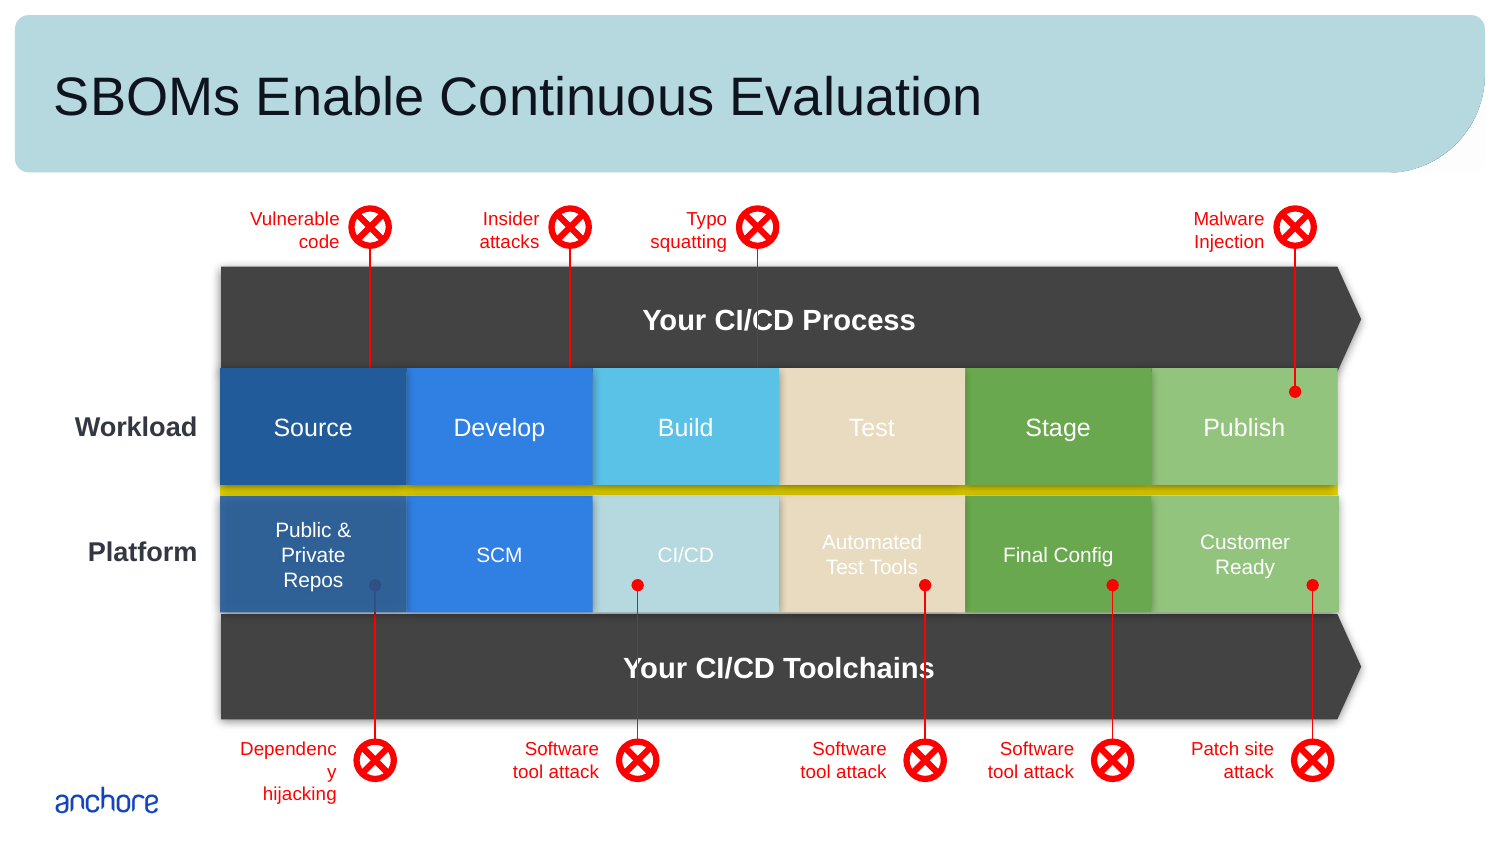

# SBOMs Enable Continuous Evaluation
Vulnerable code
Insider attacks

Typo
squatting

Malware Injection

Your CI/CD Process
Source
Develop
Build
Test
Stage
Publish
Workload
Public & Private Repos
SCM
CI/CD
Automated Test Tools
Final Config
Customer Ready
Platform
Dependency
hijacking

Software tool attack

Software tool attack

Software tool attack

Patch site attack

Your CI/CD Toolchains